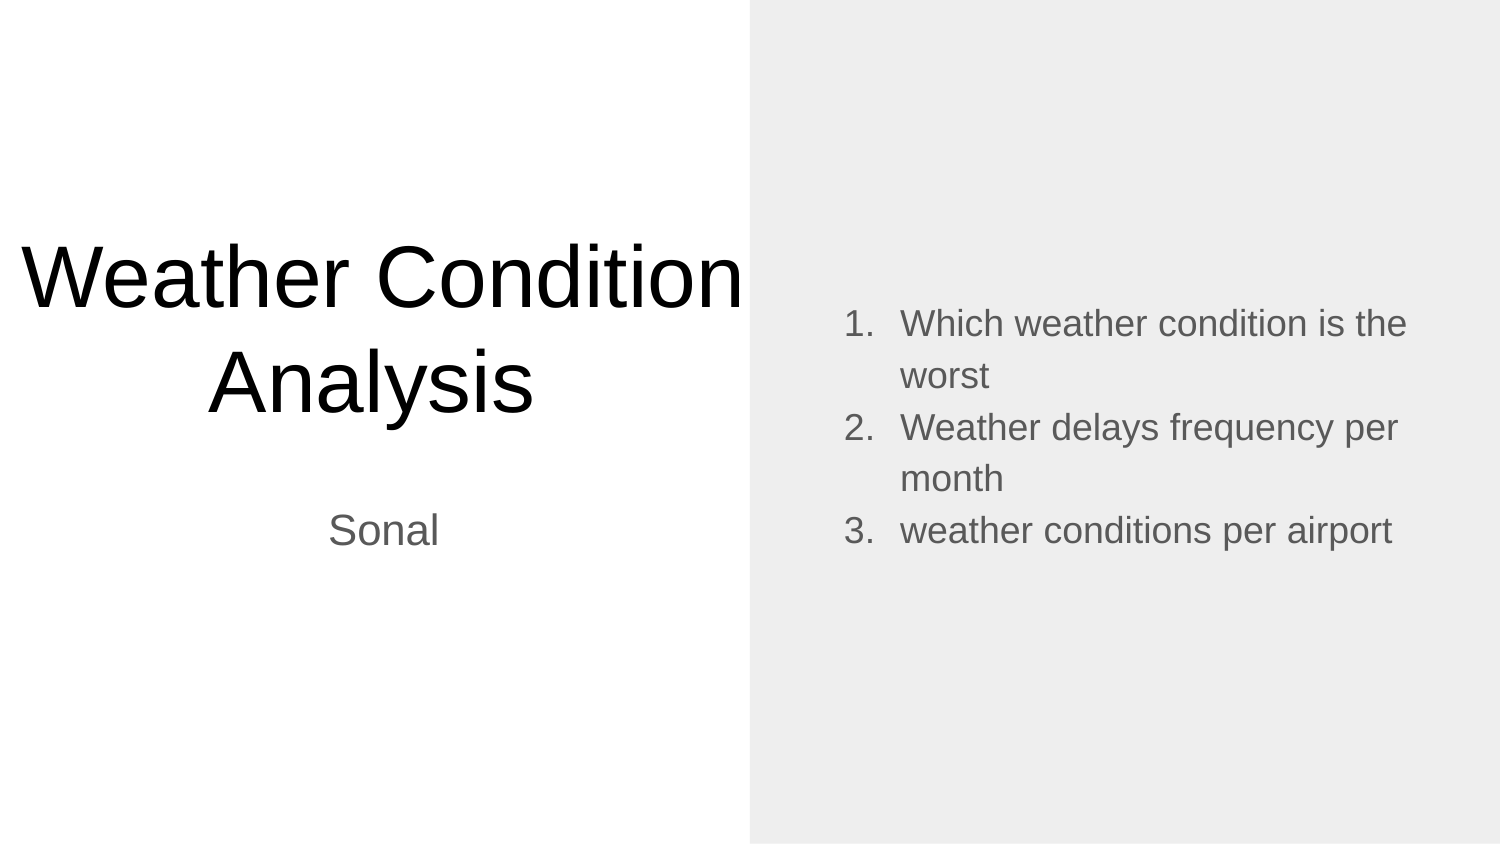

# Weather Condition Analysis
Which weather condition is the worst
Weather delays frequency per month
weather conditions per airport
Sonal